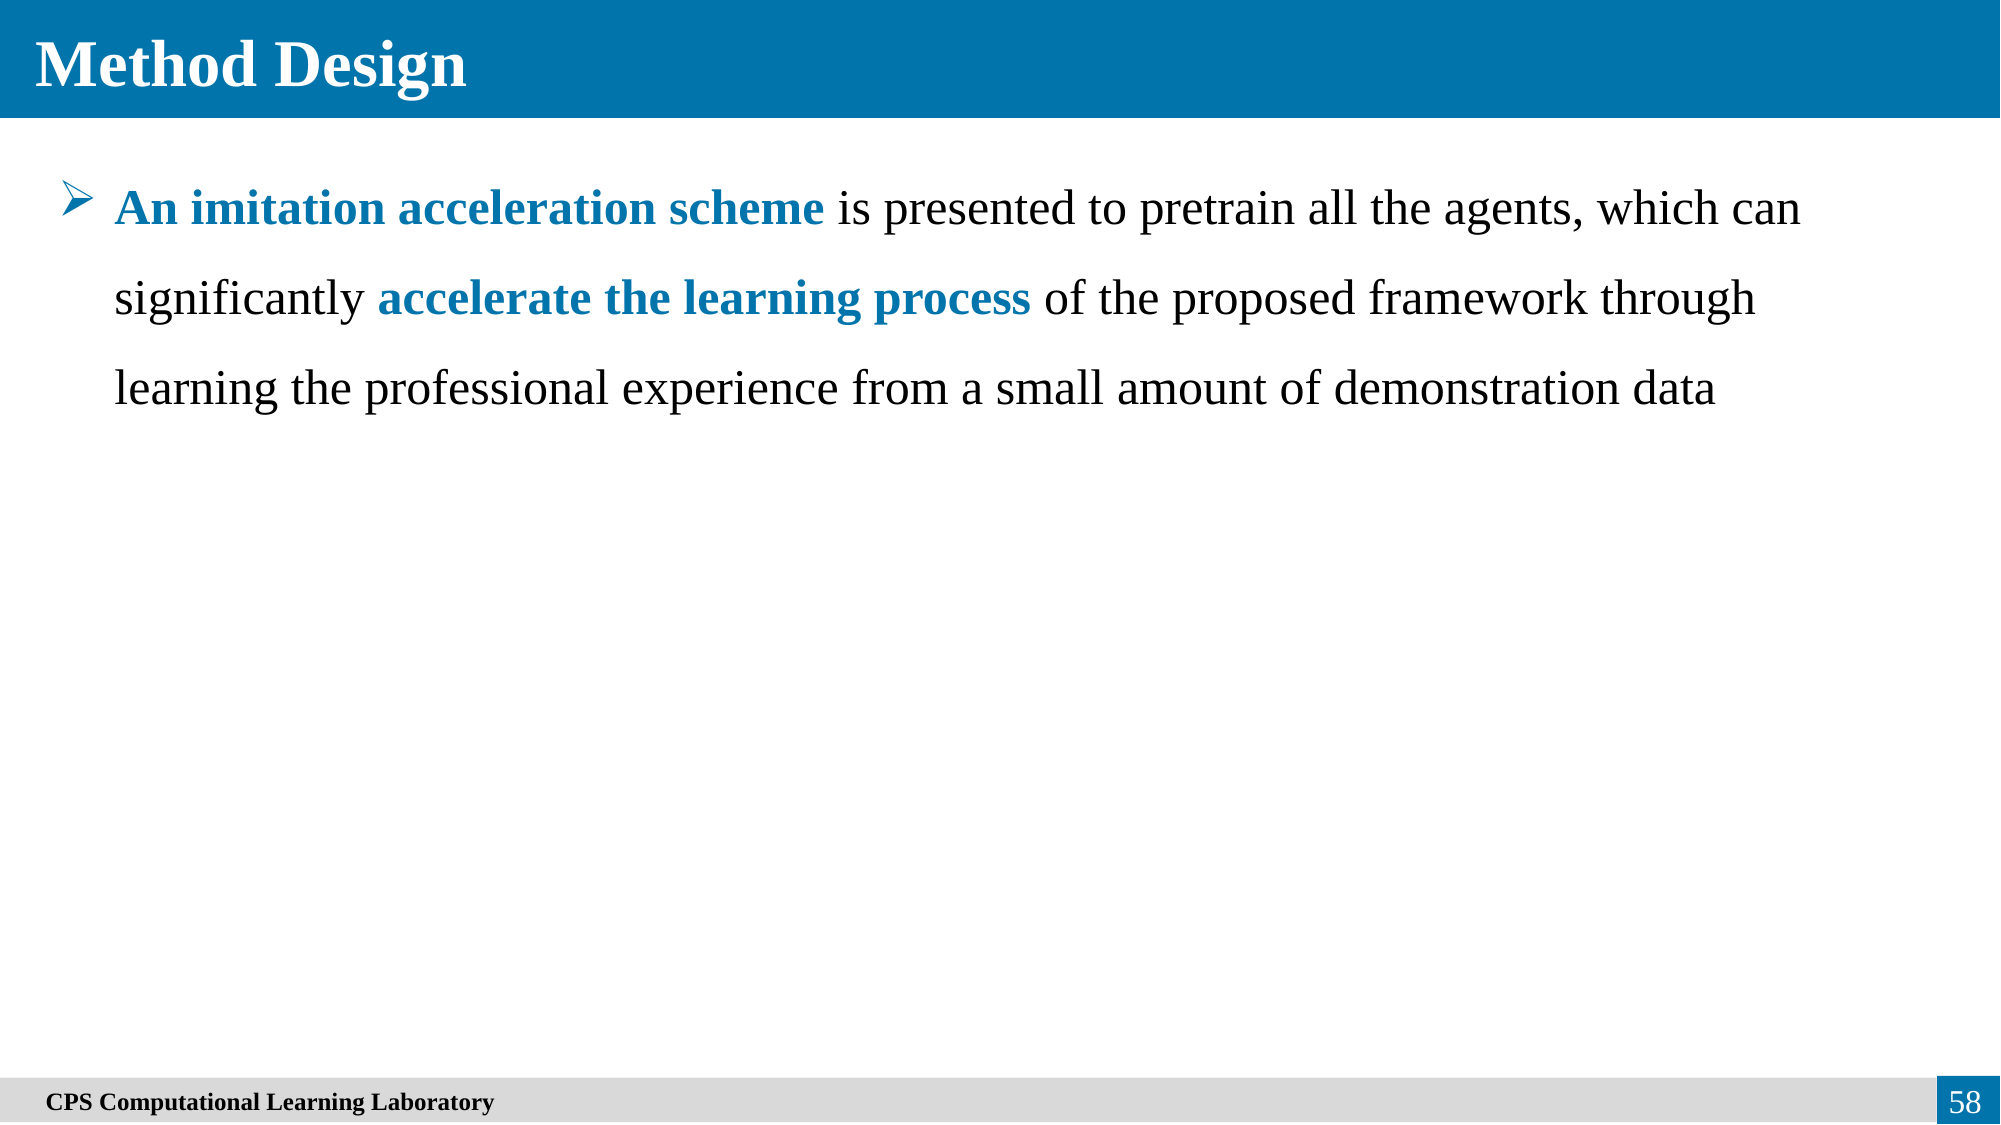

Method Design
An imitation acceleration scheme is presented to pretrain all the agents, which can significantly accelerate the learning process of the proposed framework through learning the professional experience from a small amount of demonstration data
58
58
　CPS Computational Learning Laboratory